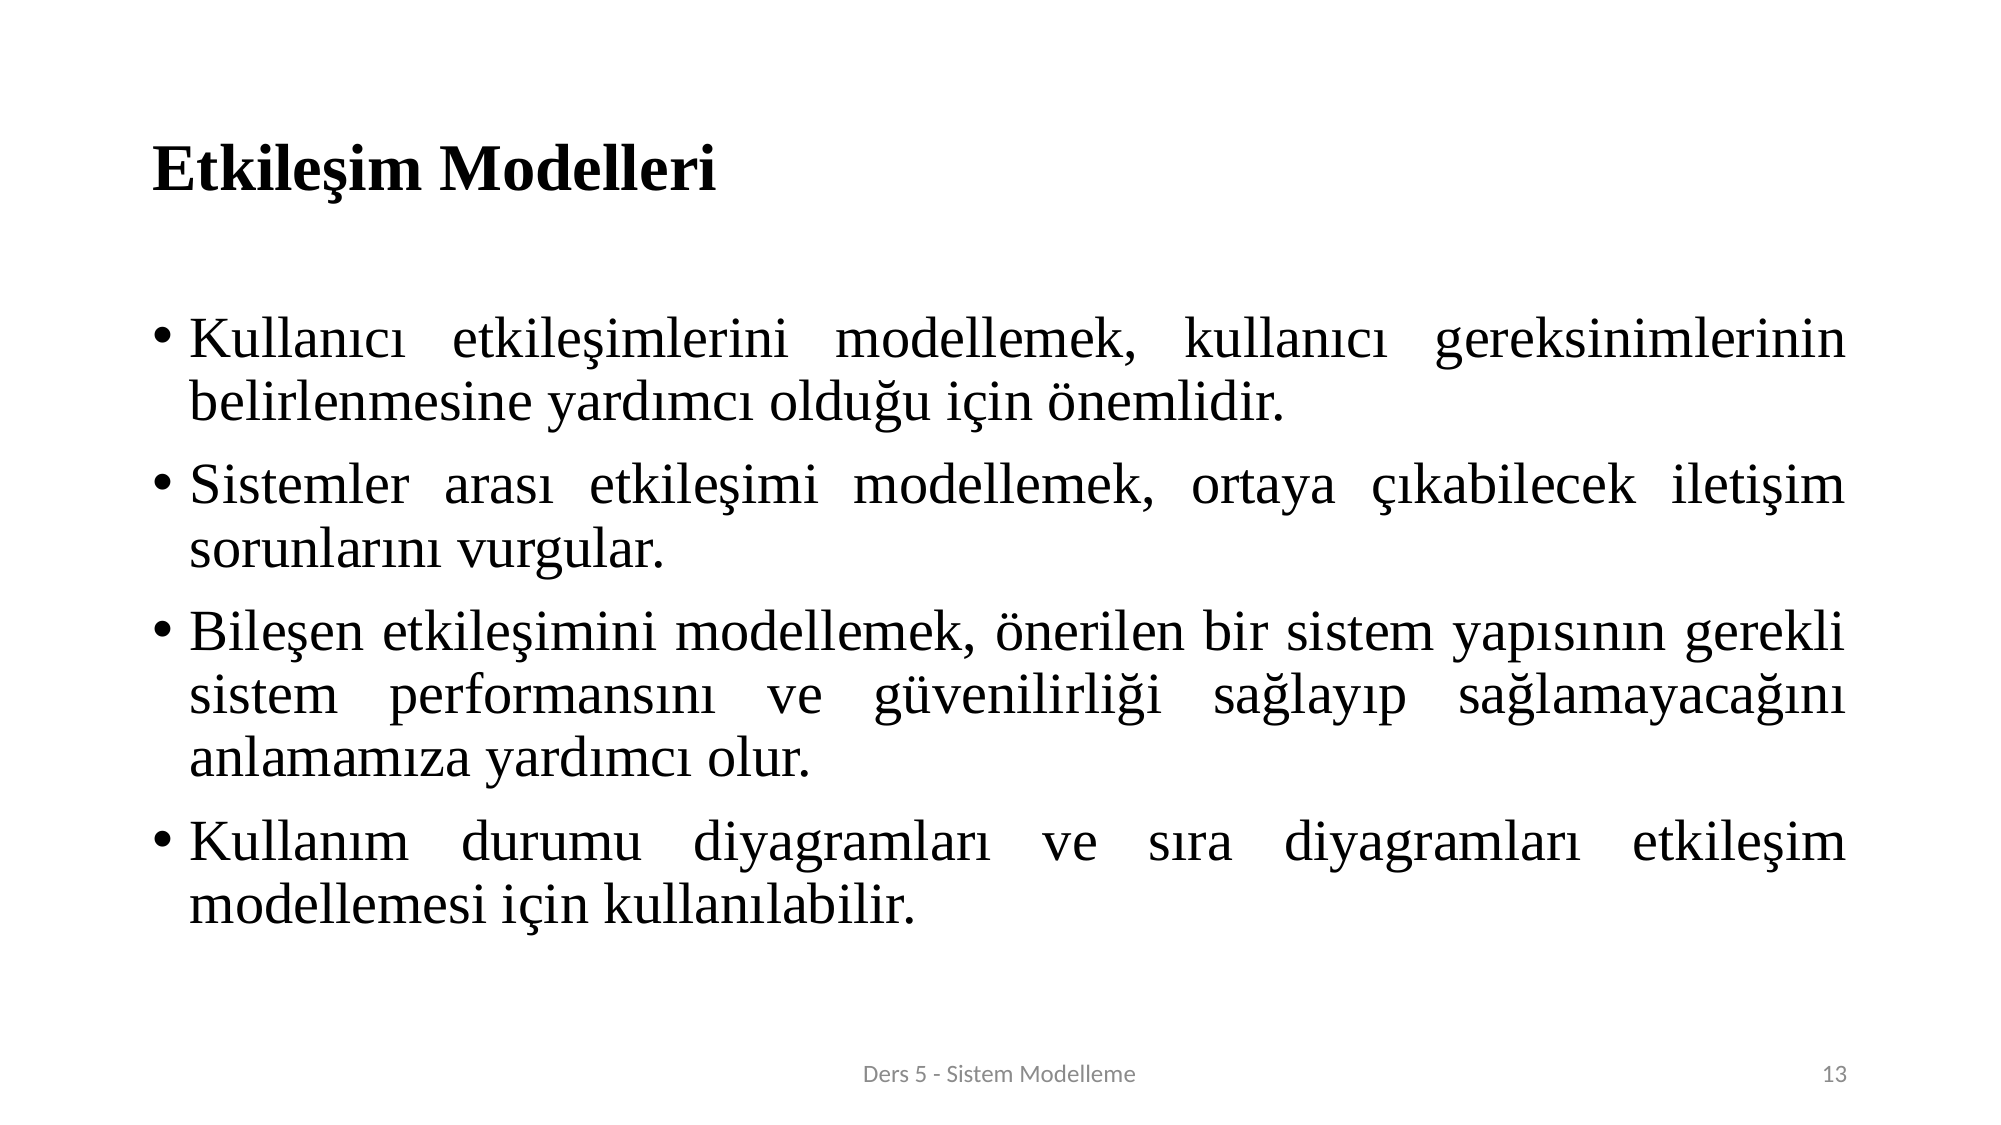

# Etkileşim Modelleri
Kullanıcı etkileşimlerini modellemek, kullanıcı gereksinimlerinin belirlenmesine yardımcı olduğu için önemlidir.
Sistemler arası etkileşimi modellemek, ortaya çıkabilecek iletişim sorunlarını vurgular.
Bileşen etkileşimini modellemek, önerilen bir sistem yapısının gerekli sistem performansını ve güvenilirliği sağlayıp sağlamayacağını anlamamıza yardımcı olur.
Kullanım durumu diyagramları ve sıra diyagramları etkileşim modellemesi için kullanılabilir.
Ders 5 - Sistem Modelleme
13